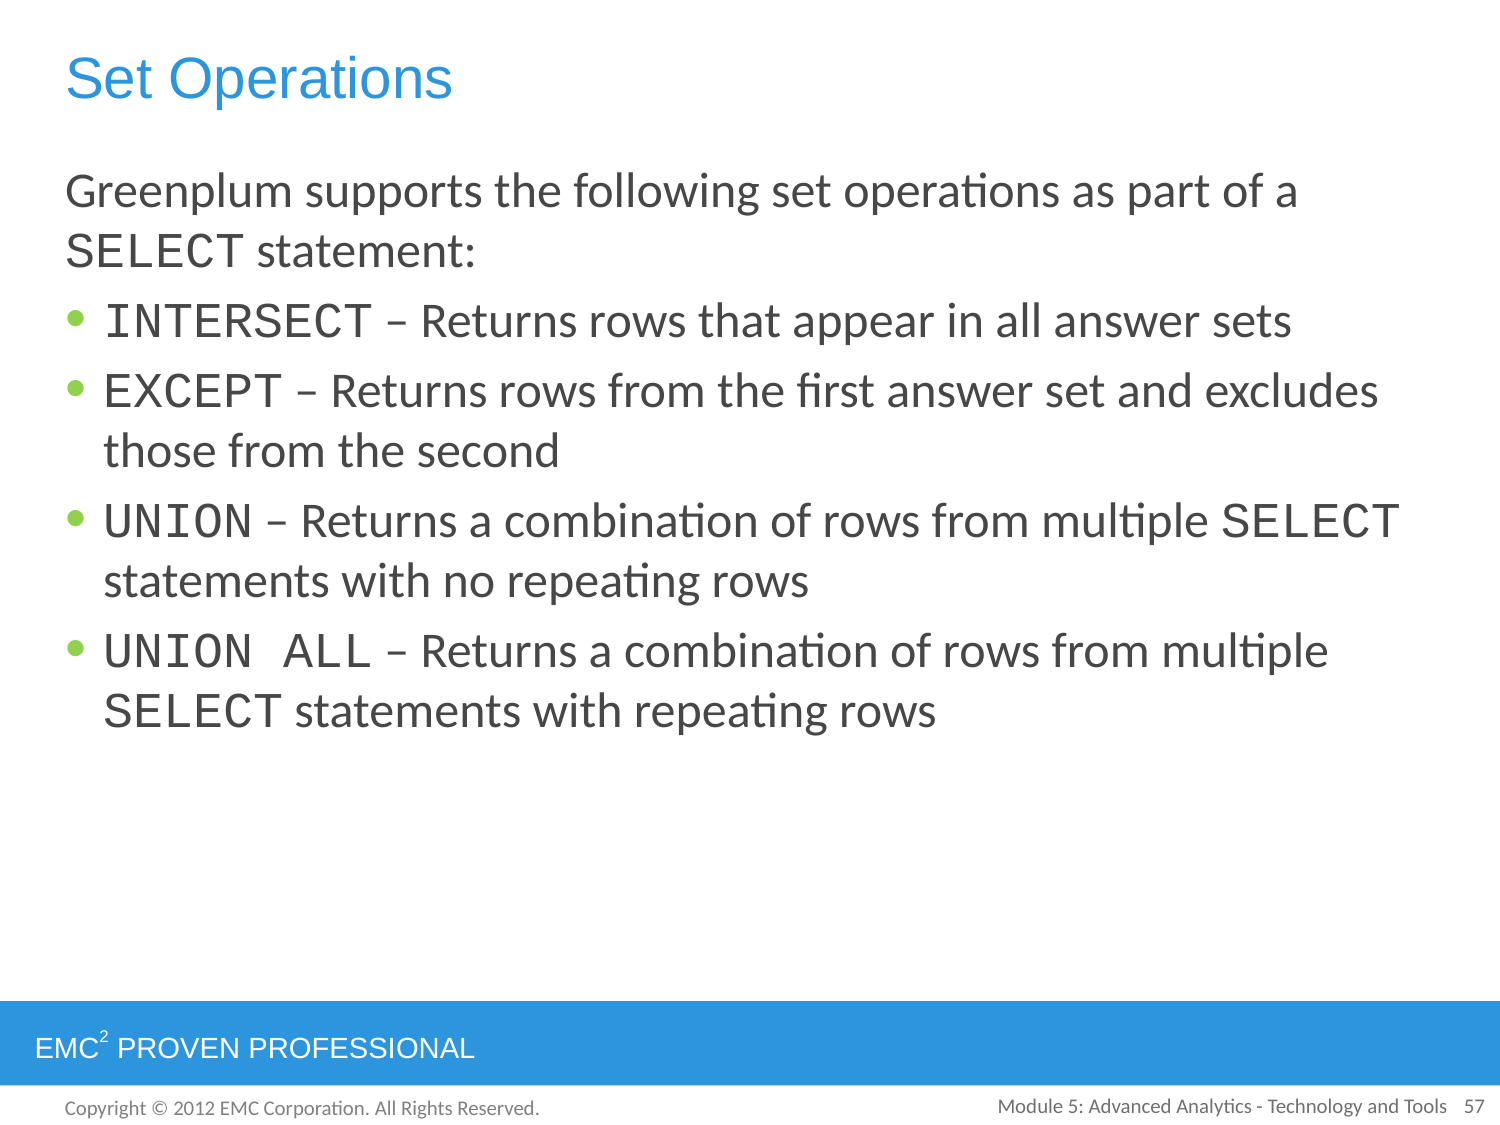

# Set Operations
Greenplum supports the following set operations as part of a SELECT statement:
INTERSECT – Returns rows that appear in all answer sets
EXCEPT – Returns rows from the first answer set and excludes those from the second
UNION – Returns a combination of rows from multiple SELECT statements with no repeating rows
UNION ALL – Returns a combination of rows from multiple SELECT statements with repeating rows
Module 5: Advanced Analytics - Technology and Tools
57